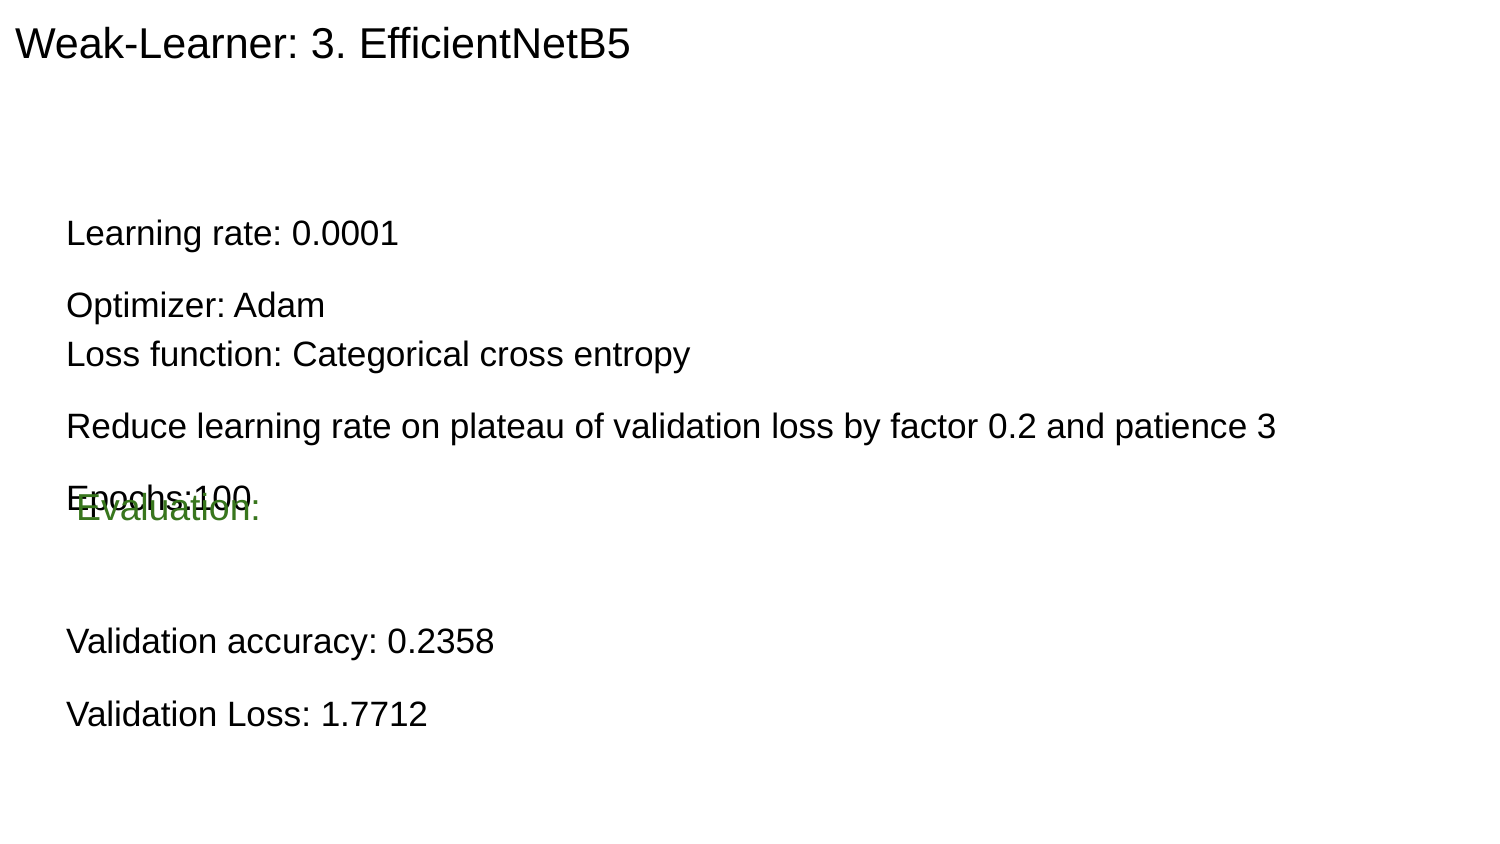

# Weak-Learner: 3. EfficientNetB5
Learning rate: 0.0001
Optimizer: Adam
Loss function: Categorical cross entropy
Reduce learning rate on plateau of validation loss by factor 0.2 and patience 3
Epochs:100

Validation accuracy: 0.2358
Validation Loss: 1.7712

Evaluation: